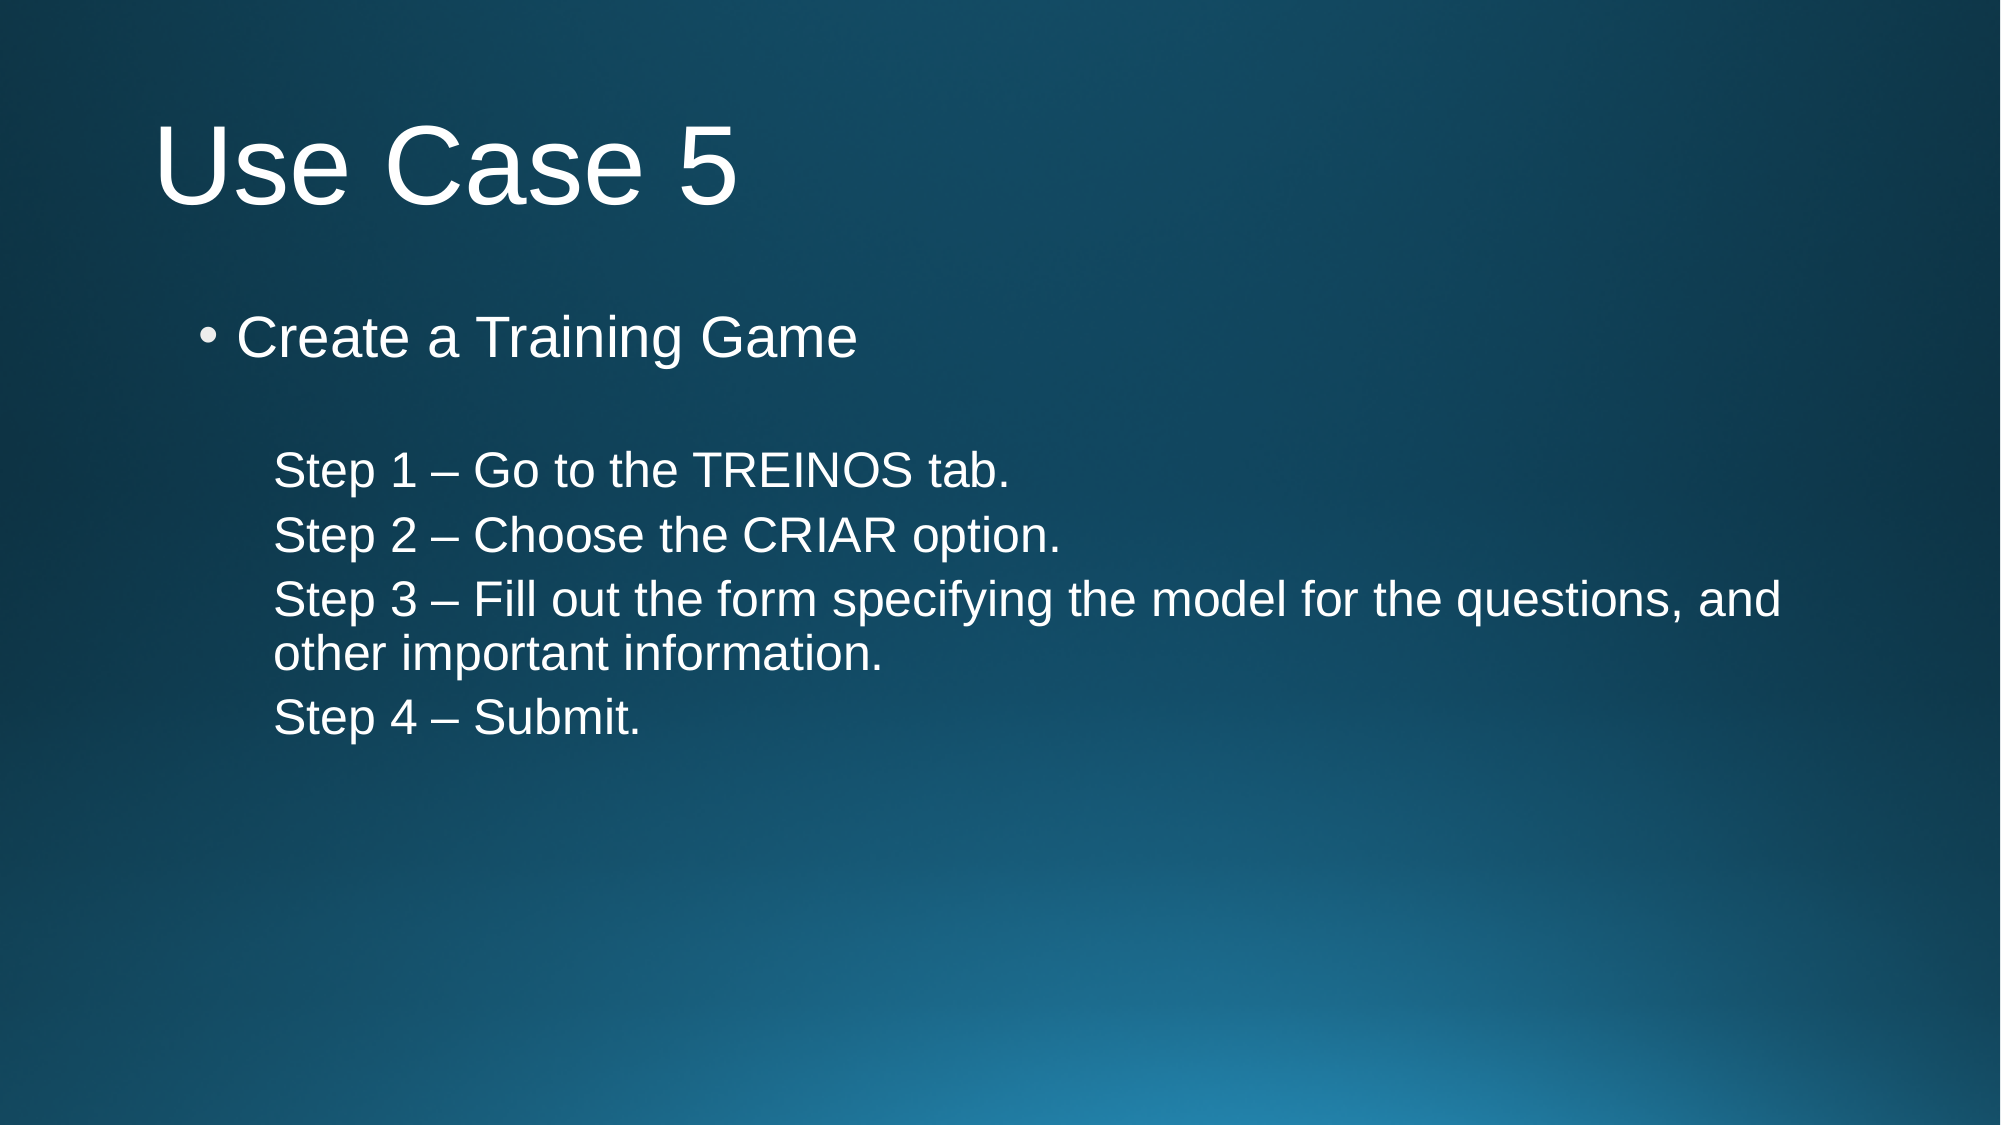

# Use Case 5
Create a Training Game

Step 1 – Go to the TREINOS tab.
Step 2 – Choose the CRIAR option.
Step 3 – Fill out the form specifying the model for the questions, and other important information.
Step 4 – Submit.